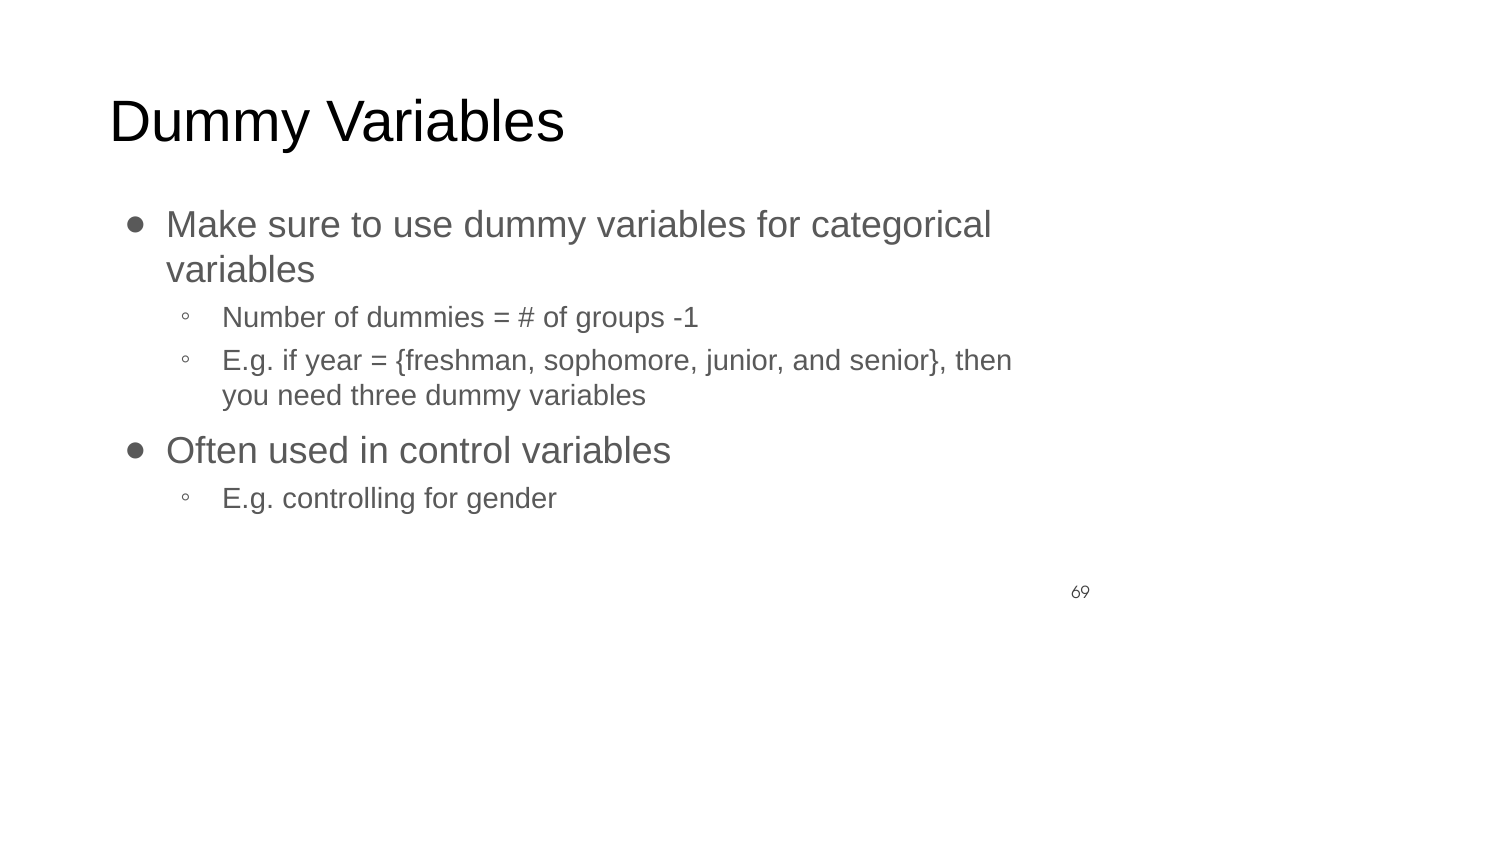

# Dummy Variables
Make sure to use dummy variables for categorical variables
Number of dummies = # of groups -1
E.g. if year = {freshman, sophomore, junior, and senior}, then you need three dummy variables
Often used in control variables
E.g. controlling for gender
69